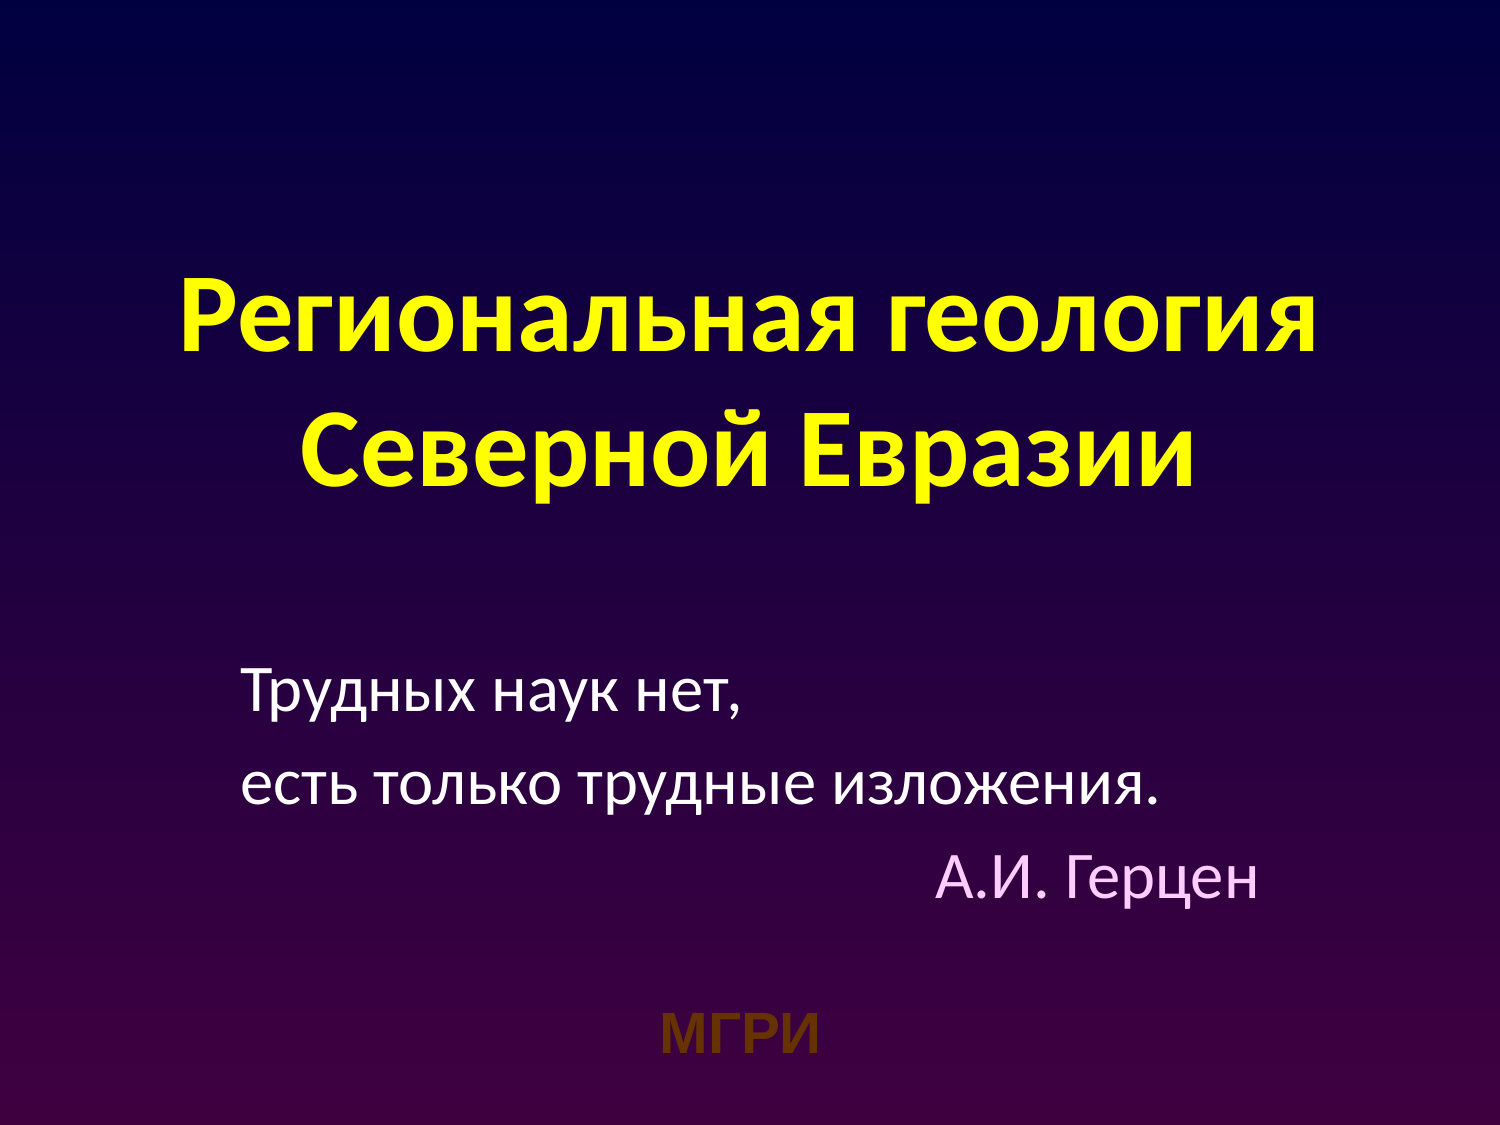

# Региональная геология Северной Евразии
Трудных наук нет,
есть только трудные изложения.
А.И. Герцен
МГРИ